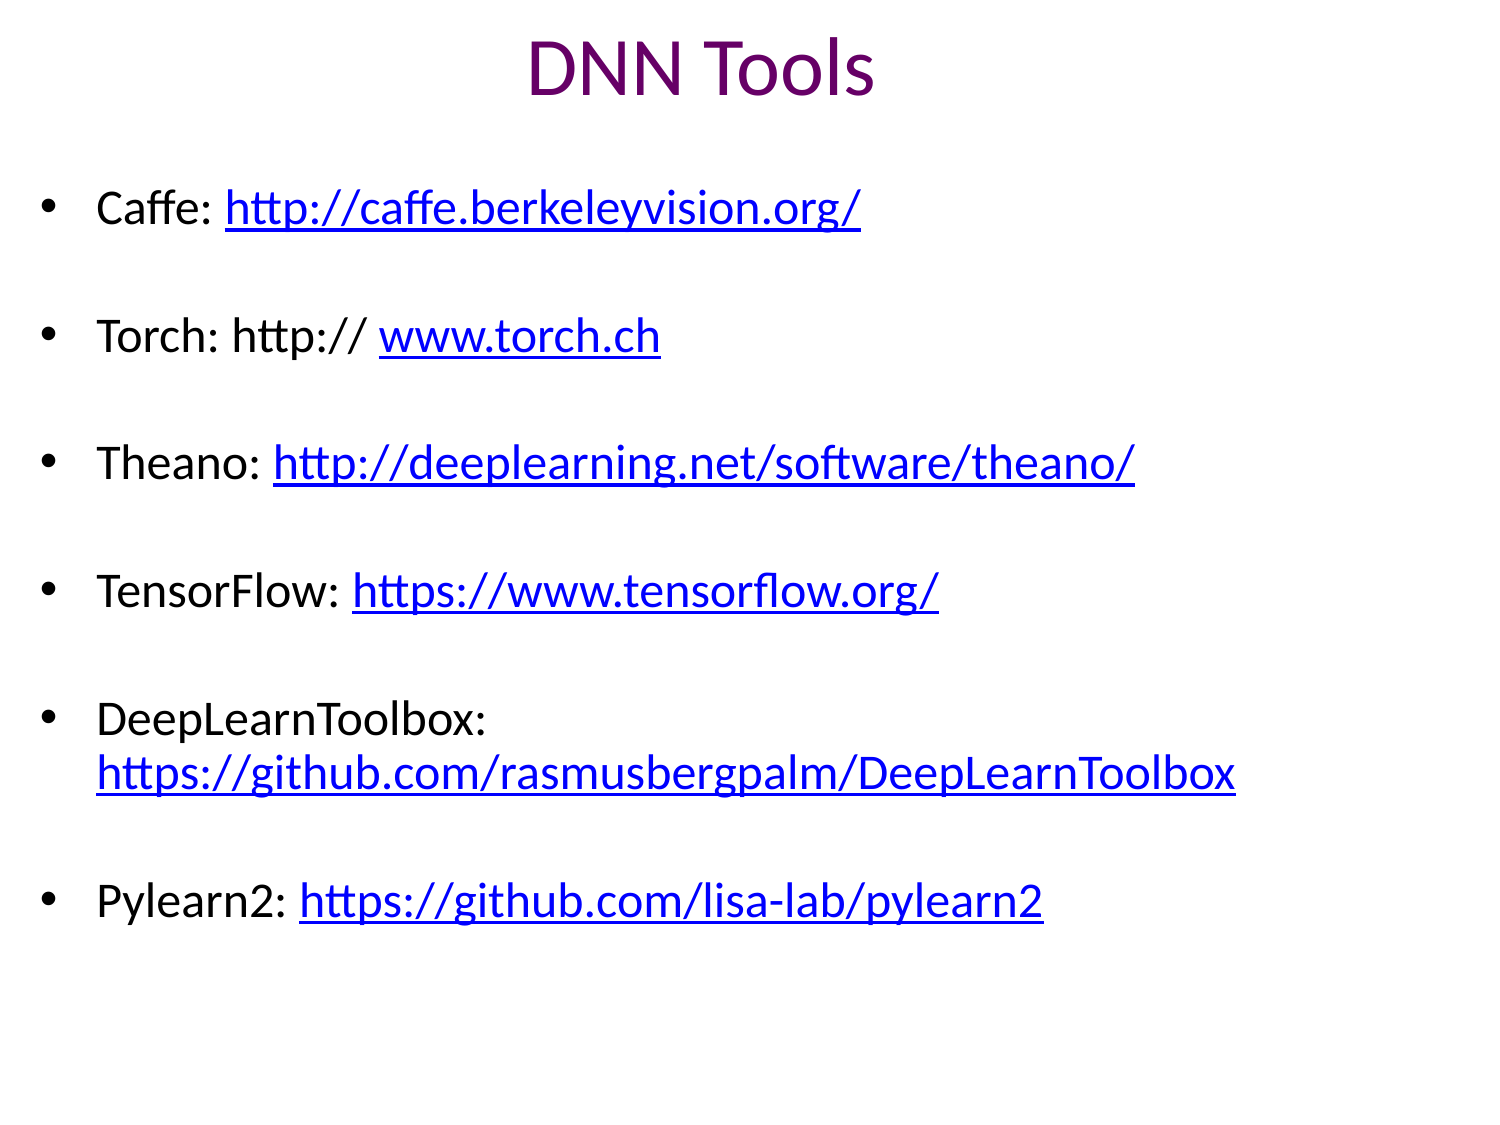

DNN Tools
Caffe: http://caffe.berkeleyvision.org/

Torch: http:// www.torch.ch

Theano: http://deeplearning.net/software/theano/

TensorFlow: https://www.tensorflow.org/

DeepLearnToolbox: https://github.com/rasmusbergpalm/DeepLearnToolbox

Pylearn2: https://github.com/lisa-lab/pylearn2